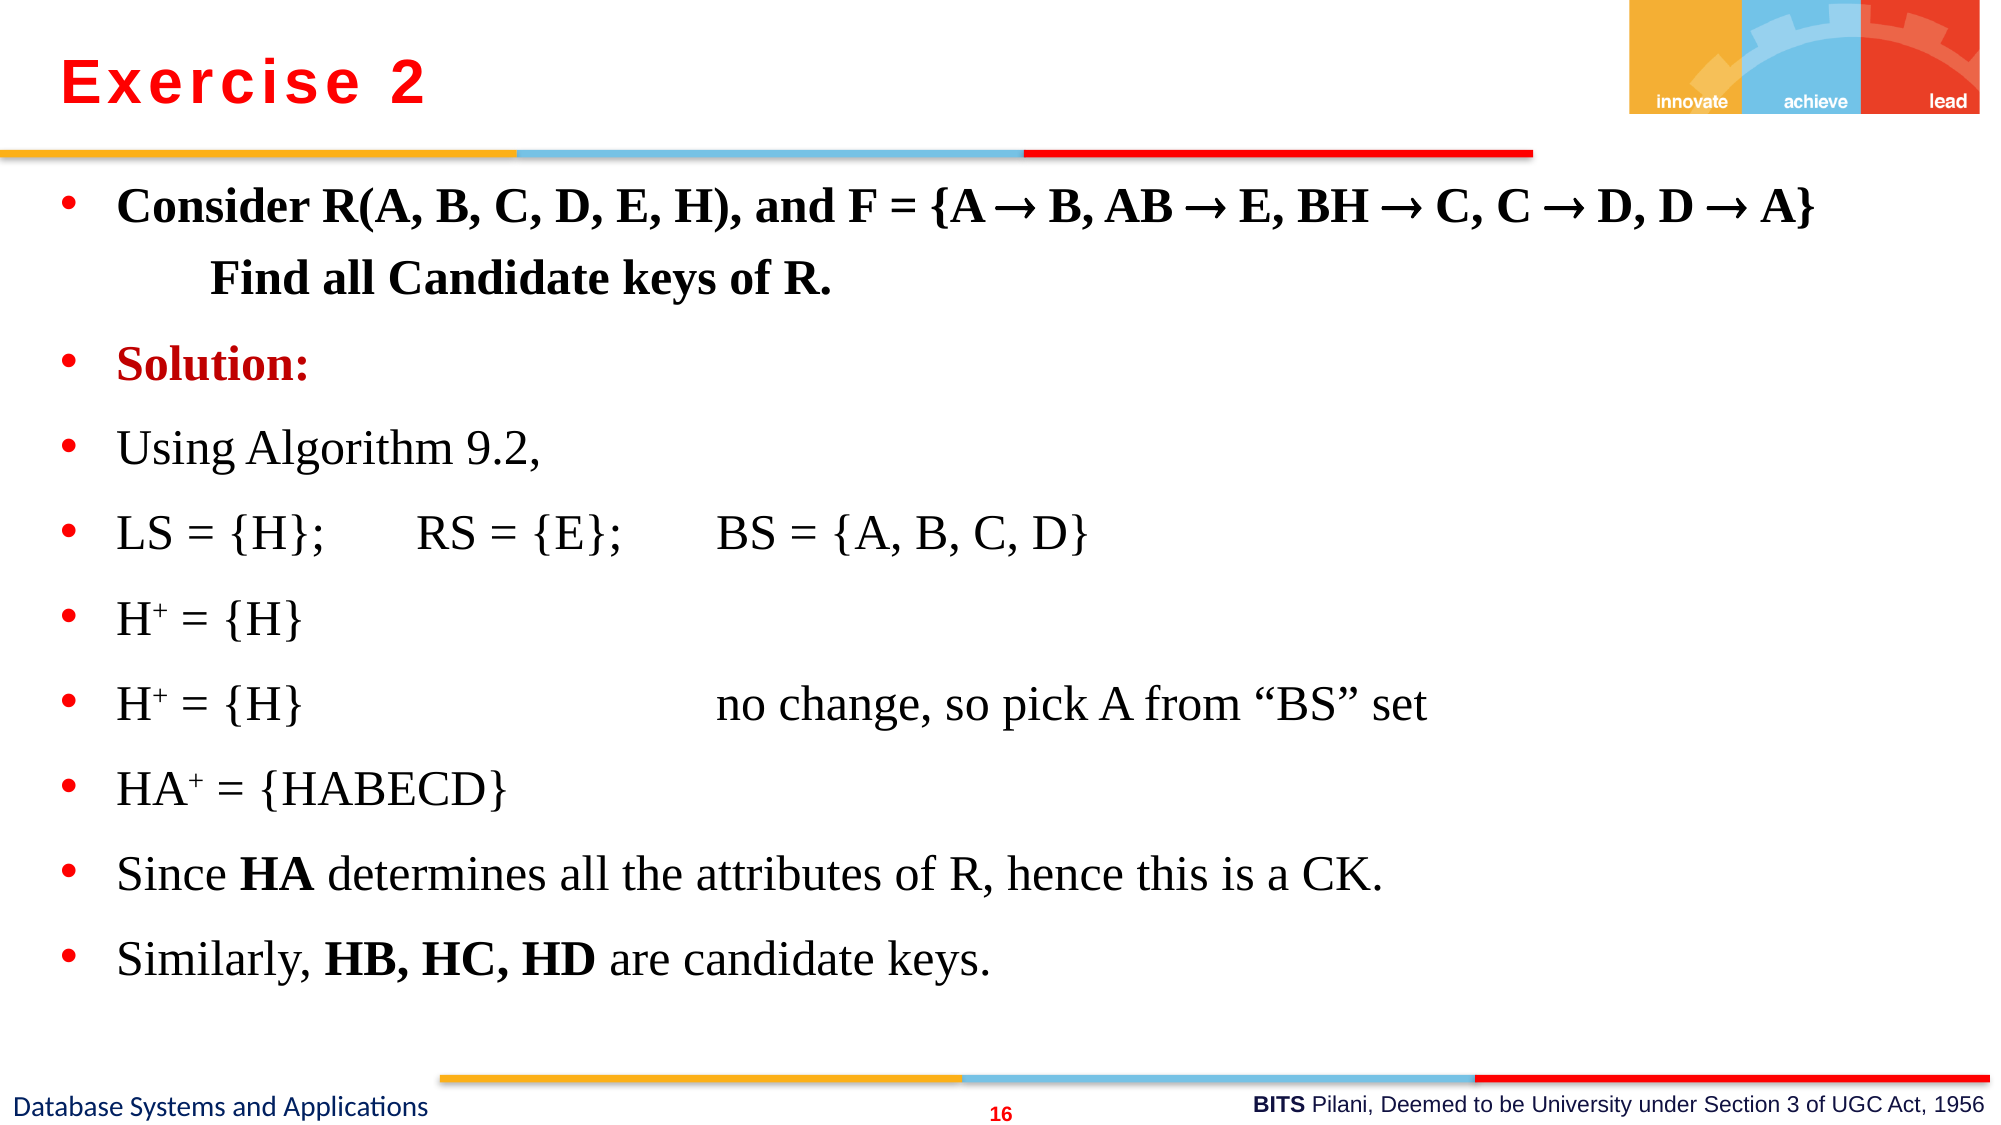

Exercise 2
Consider R(A, B, C, D, E, H), and F = {A → B, AB → E, BH → C, C → D, D → A}
	Find all Candidate keys of R.
Solution:
Using Algorithm 9.2,
LS = {H};	RS = {E};	BS = {A, B, C, D}
H+ = {H}
H+ = {H}			no change, so pick A from “BS” set
HA+ = {HABECD}
Since HA determines all the attributes of R, hence this is a CK.
Similarly, HB, HC, HD are candidate keys.